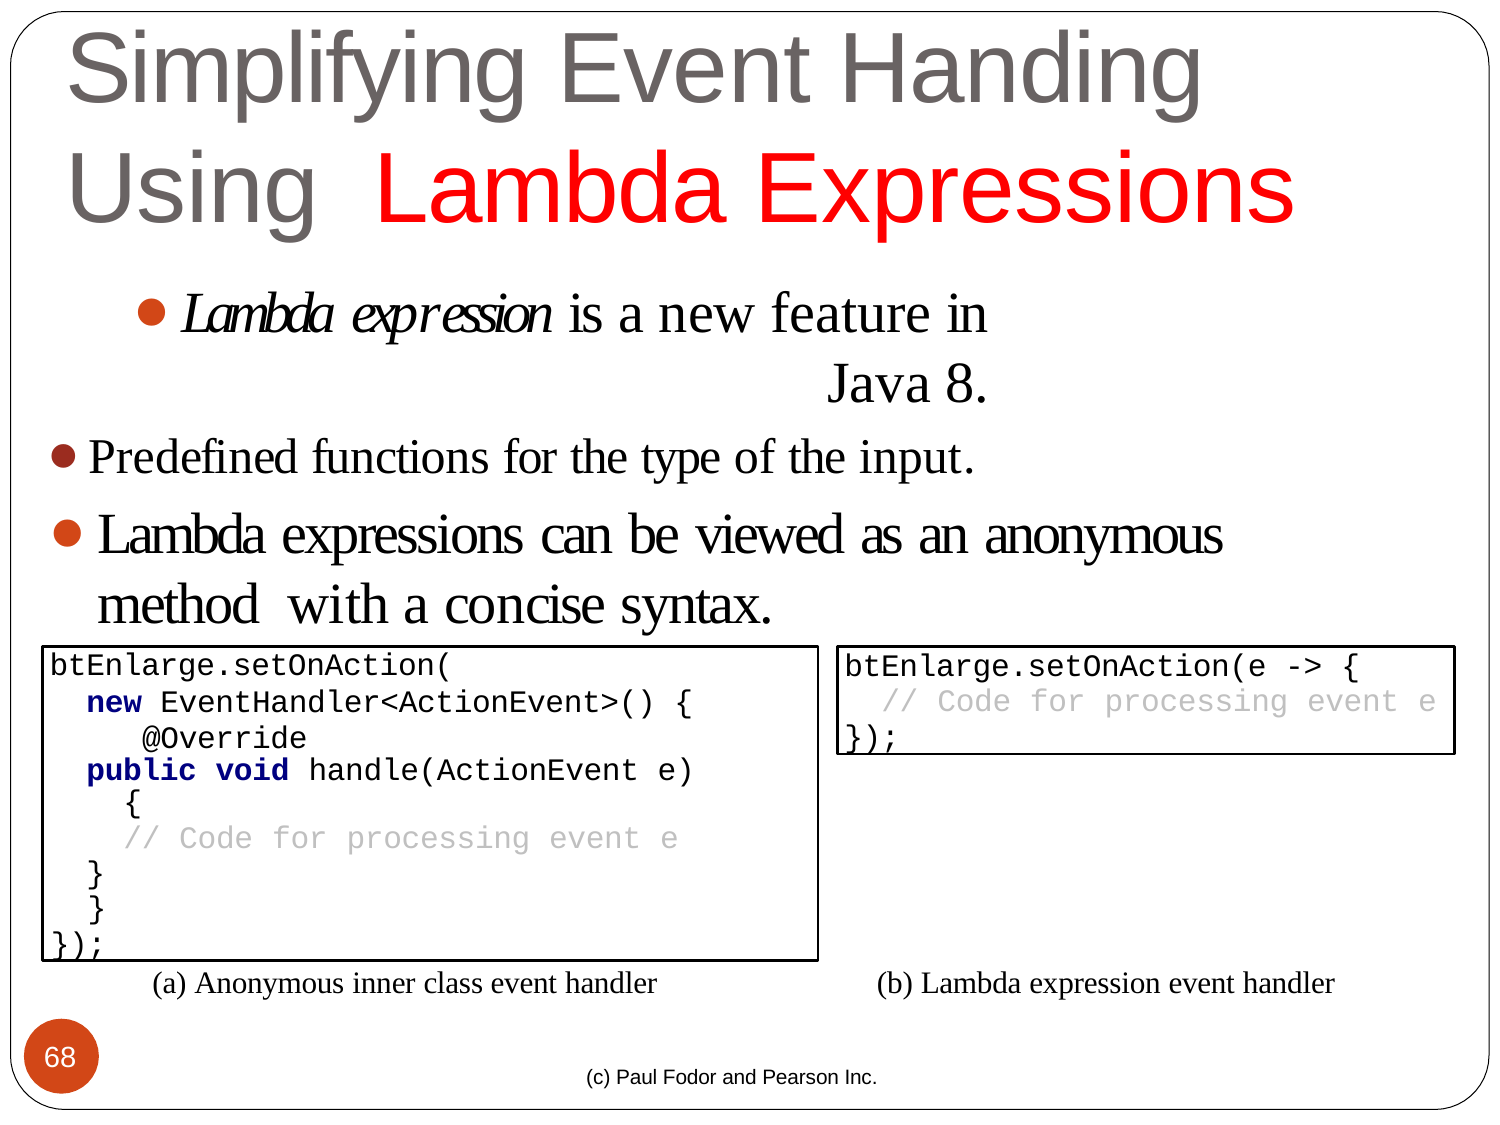

# Simplifying Event Handing Using  Lambda Expressions
Lambda expression is a new feature in Java 8.
Predefined functions for the type of the input.
Lambda expressions can be viewed as an anonymous method  with a concise syntax.
btEnlarge.setOnAction(
new EventHandler<ActionEvent>() {  @Override
public void handle(ActionEvent e) {
// Code for processing event e
}
}
});
btEnlarge.setOnAction(e -> {
// Code for processing event e
});
(a) Anonymous inner class event handler
(b) Lambda expression event handler

68
(c) Paul Fodor and Pearson Inc.